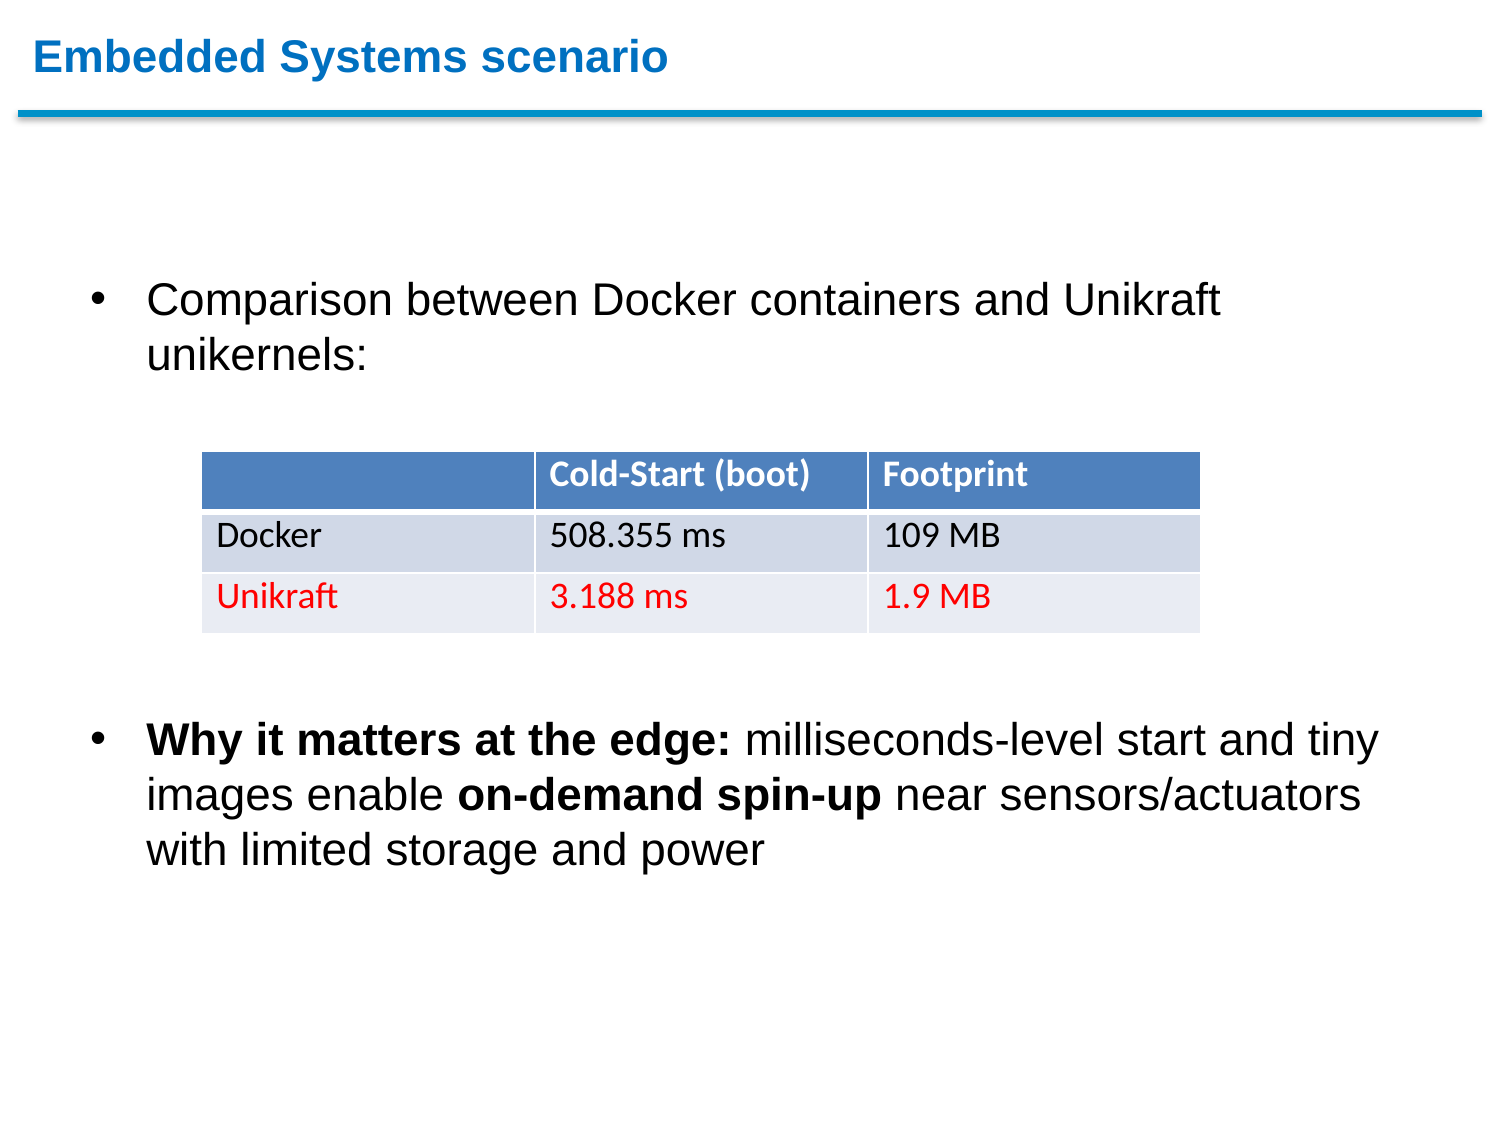

# Embedded Systems scenario
Comparison between Docker containers and Unikraft unikernels:

Why it matters at the edge: milliseconds-level start and tiny images enable on-demand spin-up near sensors/actuators with limited storage and power

|  | Cold-Start (boot) | Footprint |
| --- | --- | --- |
| Docker | 508.355 ms | 109 MB |
| Unikraft | 3.188 ms | 1.9 MB |